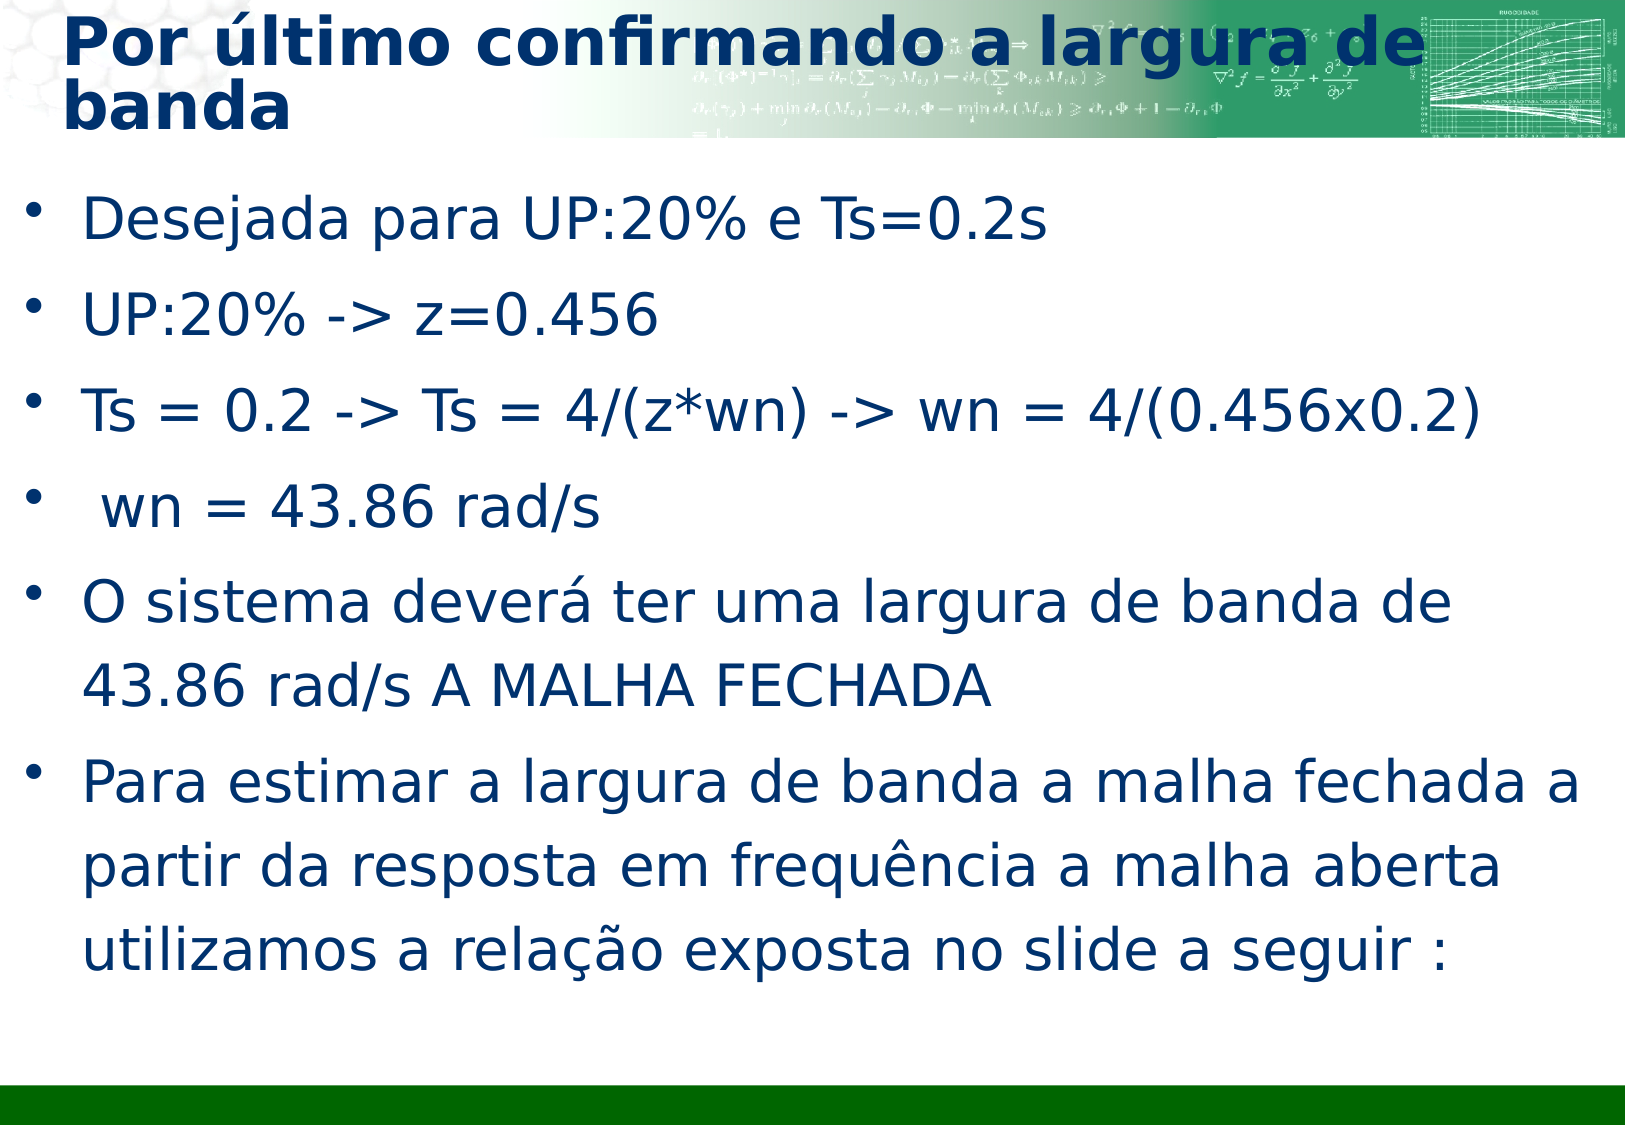

# Por último confirmando a largura de banda
Desejada para UP:20% e Ts=0.2s
UP:20% -> z=0.456
Ts = 0.2 -> Ts = 4/(z*wn) -> wn = 4/(0.456x0.2)
 wn = 43.86 rad/s
O sistema deverá ter uma largura de banda de 43.86 rad/s A MALHA FECHADA
Para estimar a largura de banda a malha fechada a partir da resposta em frequência a malha aberta utilizamos a relação exposta no slide a seguir :